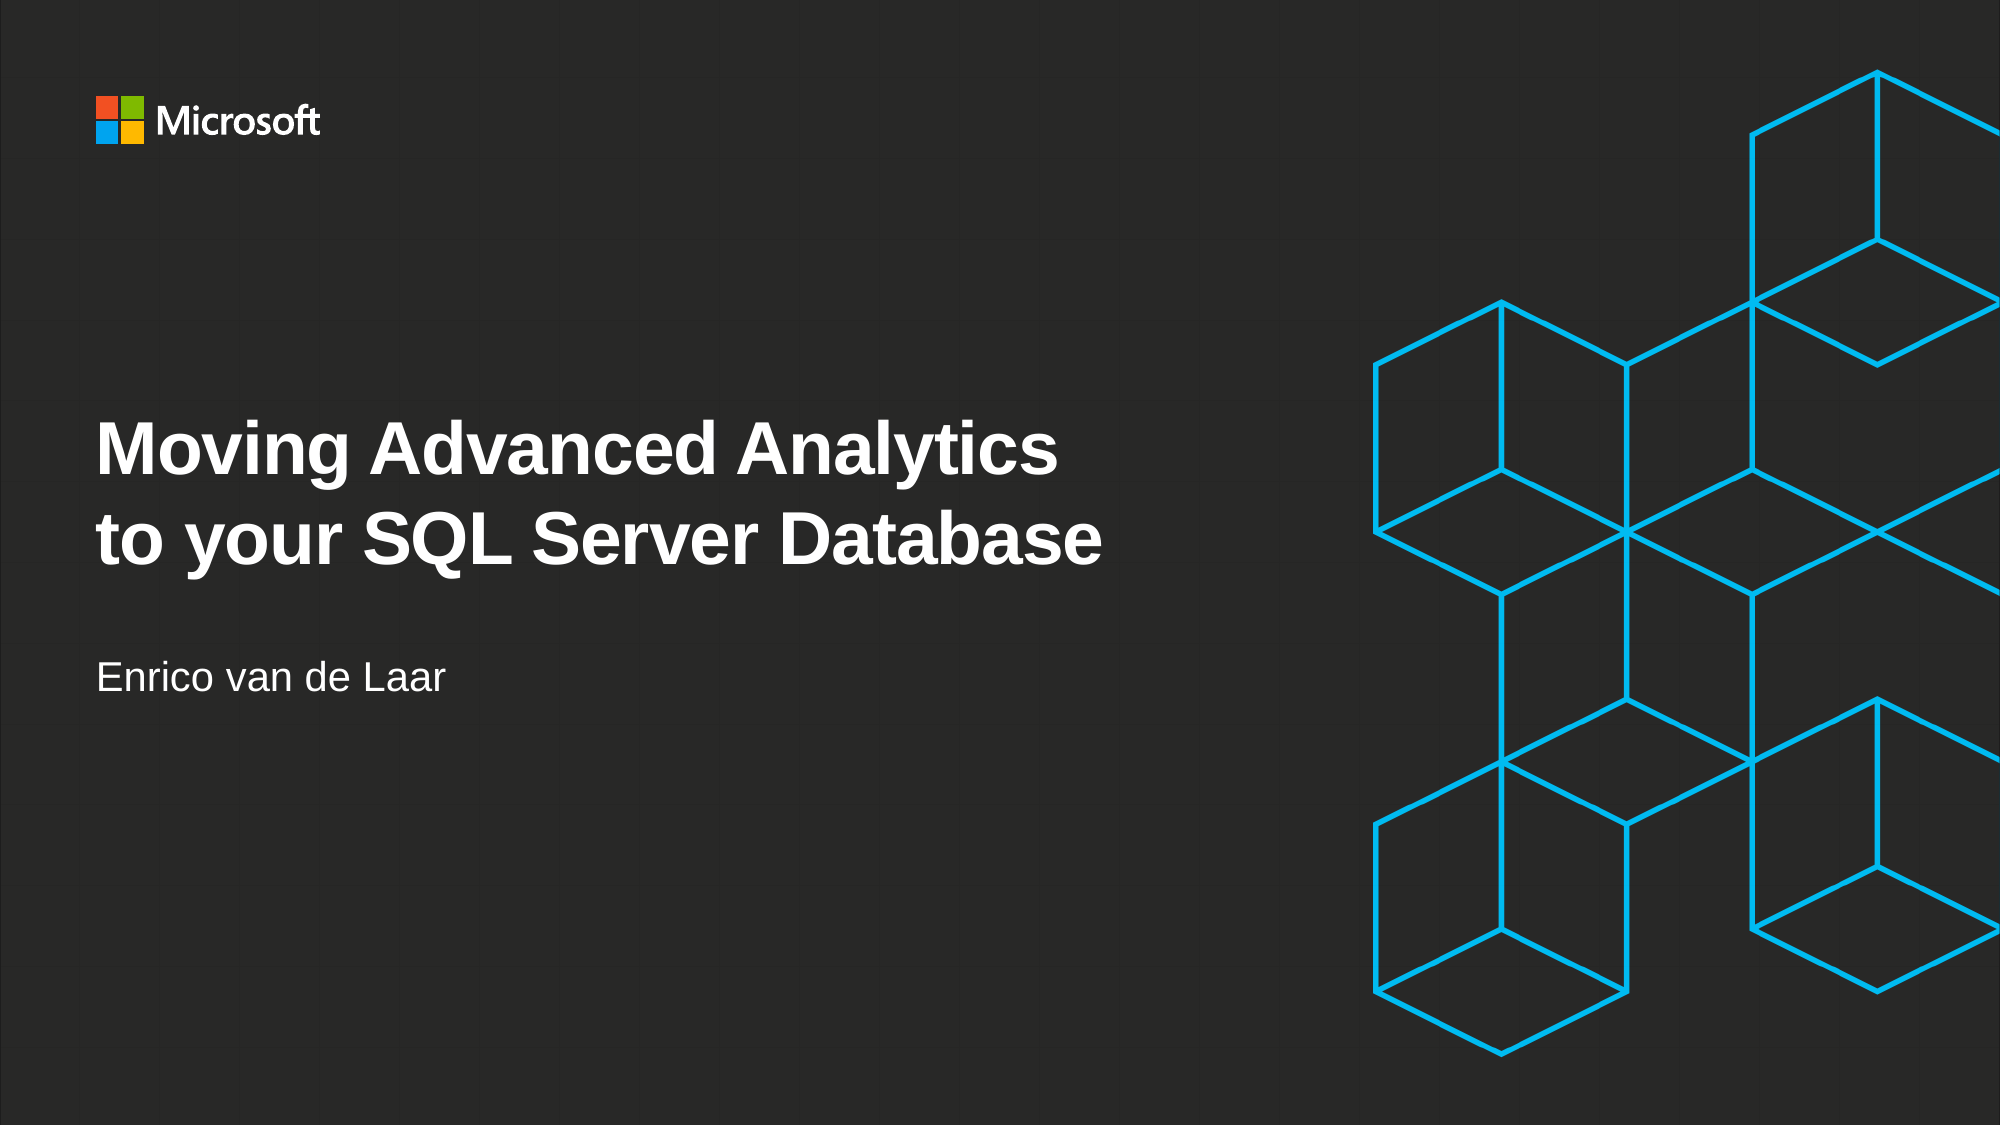

# Moving Advanced Analytics to your SQL Server Database
Enrico van de Laar